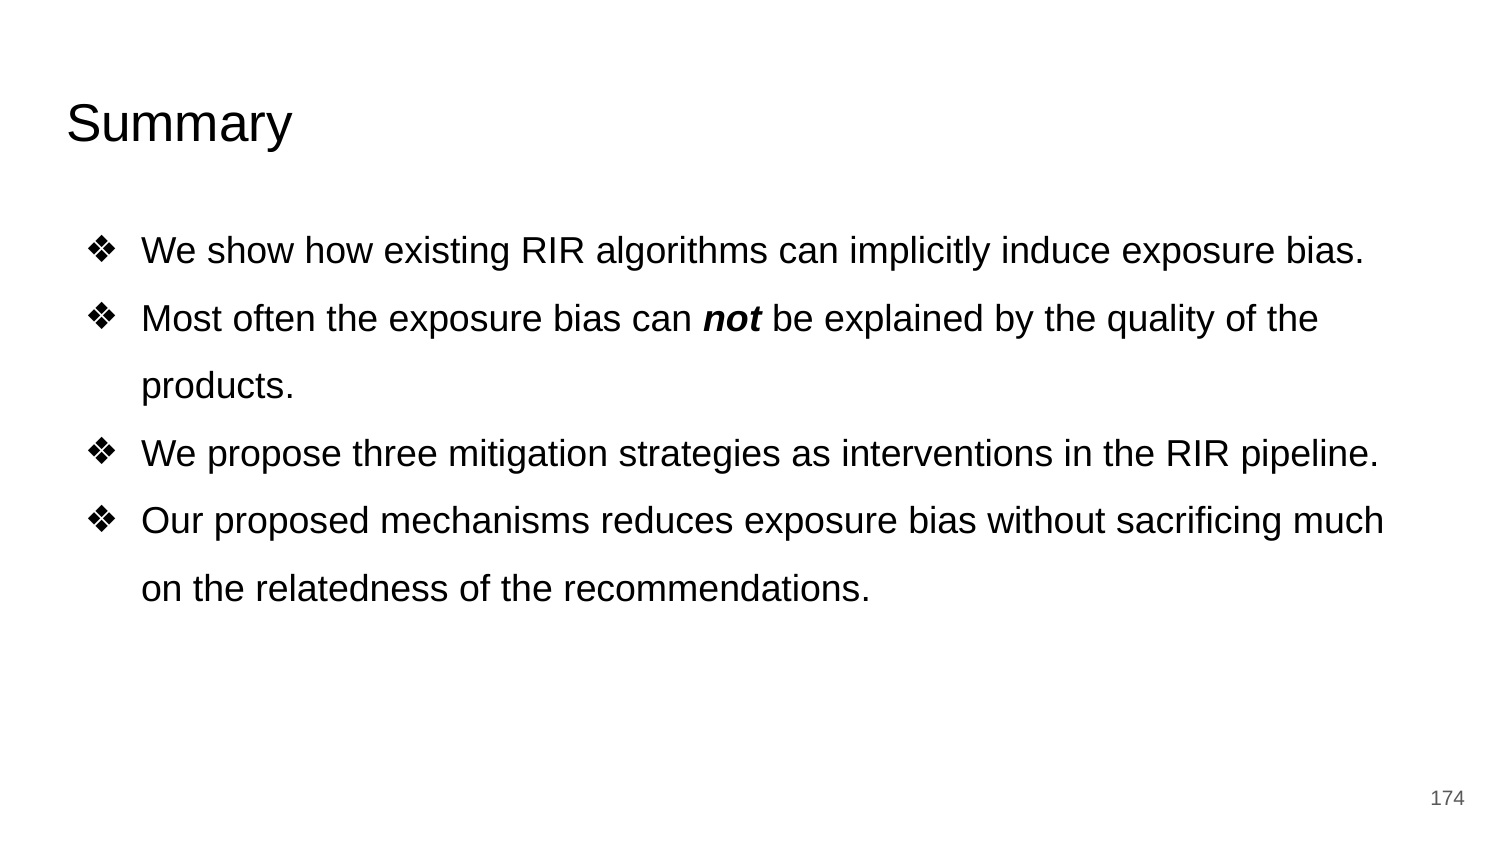

# Summary
We show how existing RIR algorithms can implicitly induce exposure bias.
Most often the exposure bias can not be explained by the quality of the products.
We propose three mitigation strategies as interventions in the RIR pipeline.
Our proposed mechanisms reduces exposure bias without sacrificing much on the relatedness of the recommendations.
174